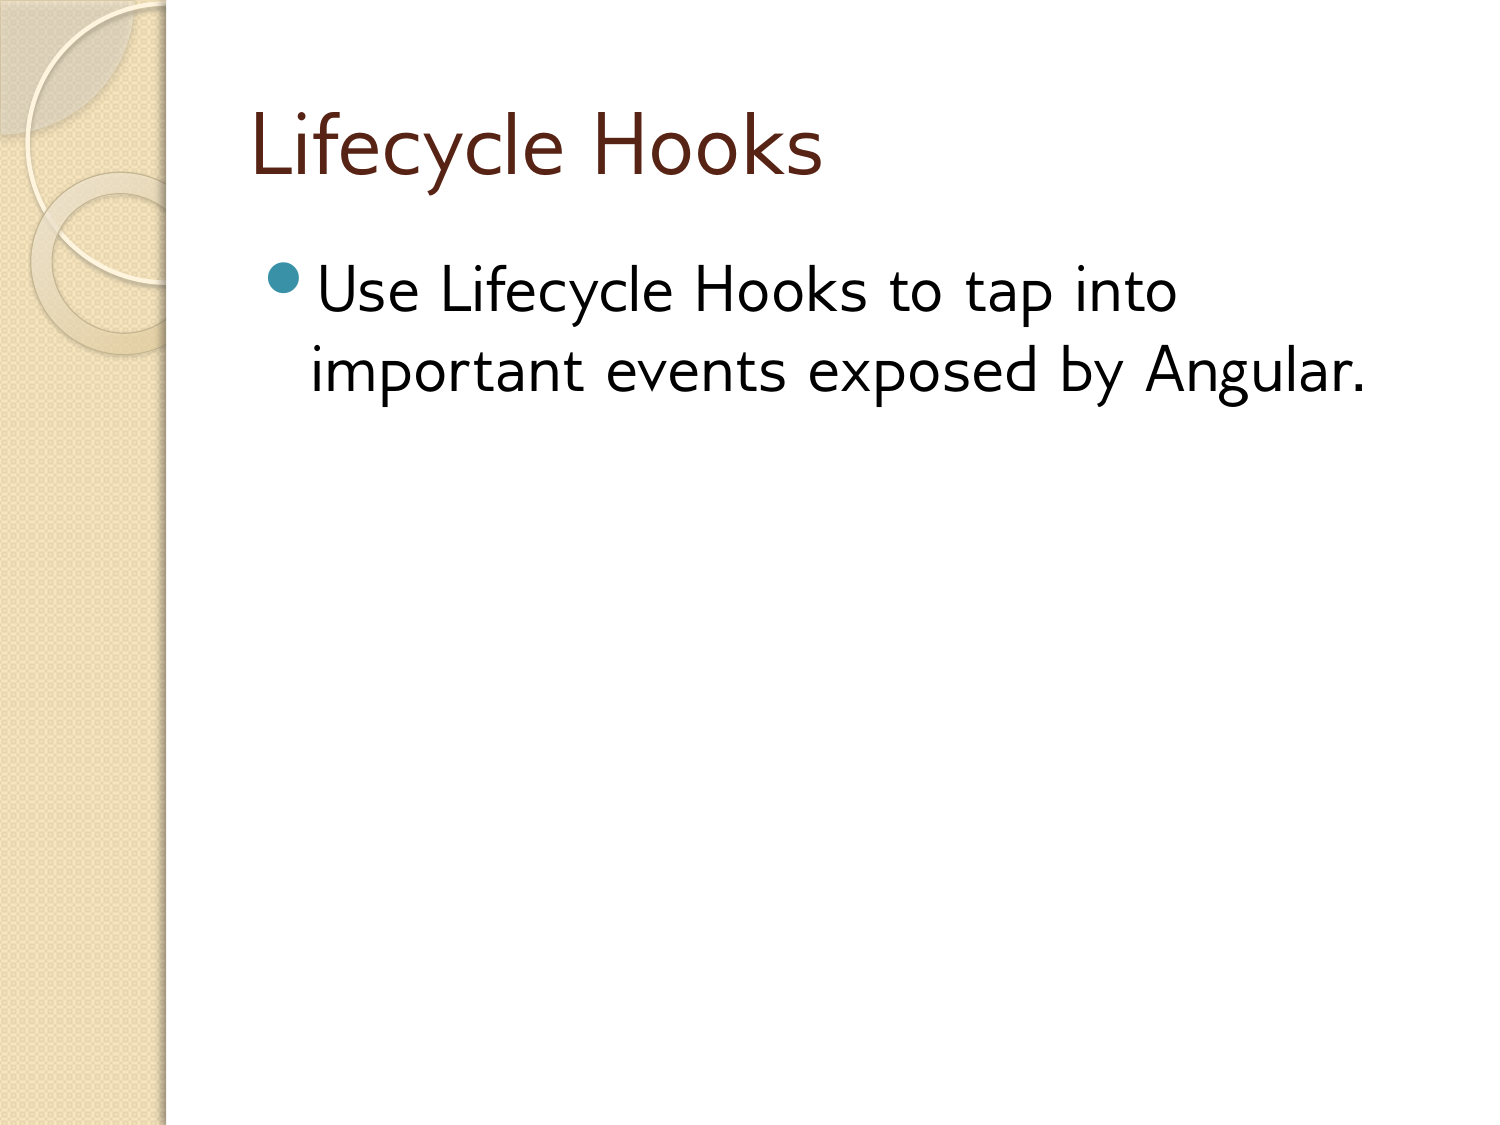

# Lifecycle Hooks
Use Lifecycle Hooks to tap into important events exposed by Angular.